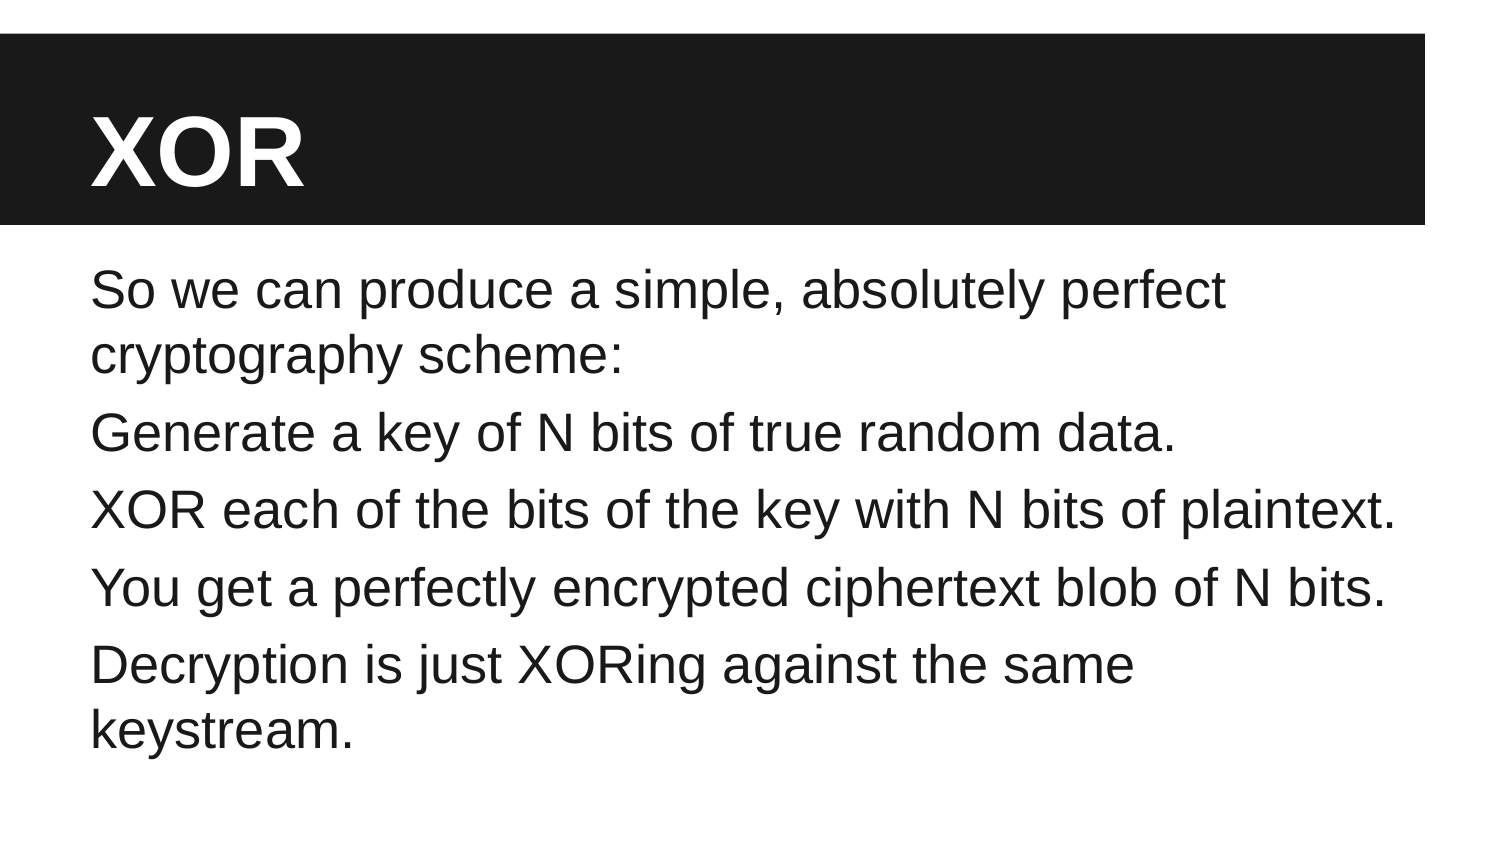

# XOR
So we can produce a simple, absolutely perfect cryptography scheme:
Generate a key of N bits of true random data.
XOR each of the bits of the key with N bits of plaintext.
You get a perfectly encrypted ciphertext blob of N bits.
Decryption is just XORing against the same keystream.